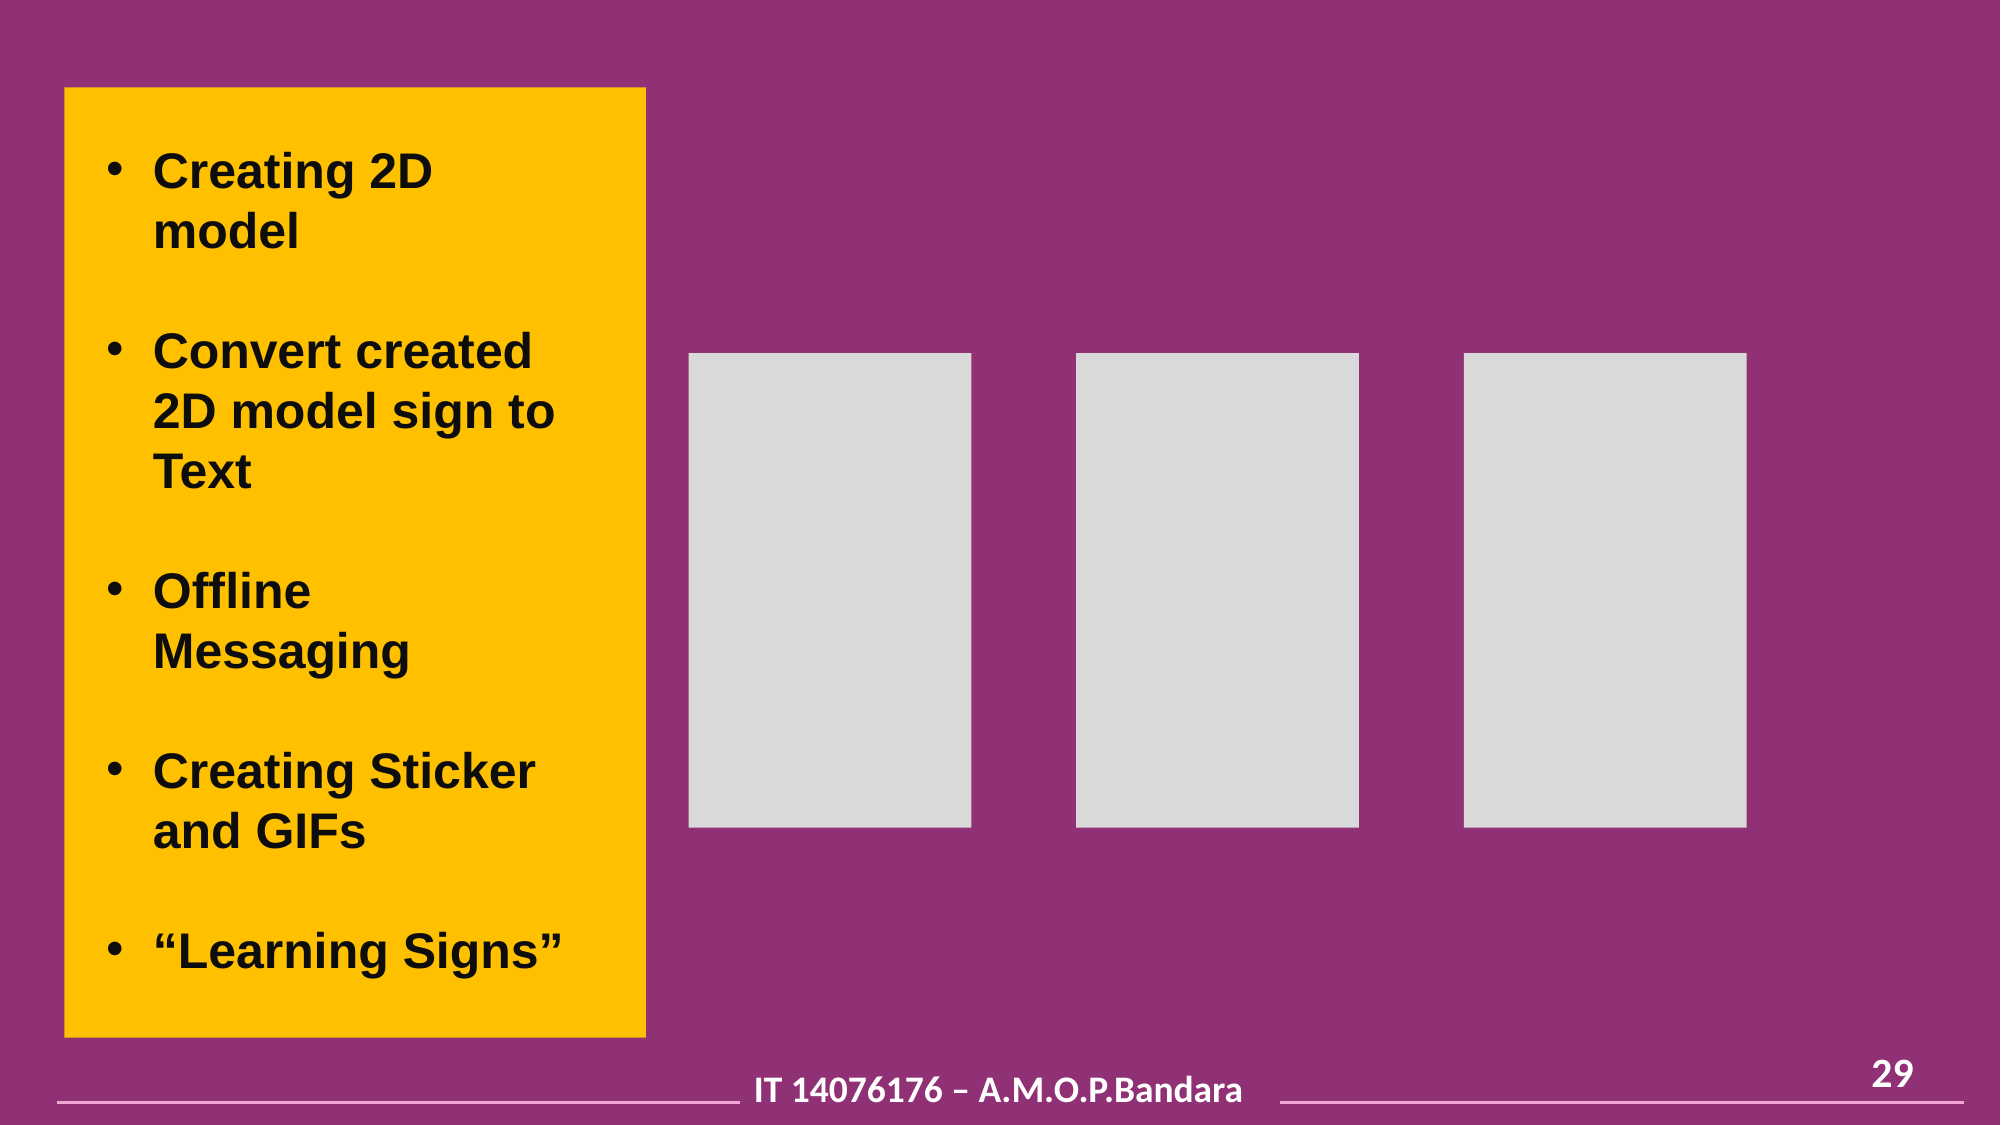

Creating 2D model

Convert created 2D model sign to Text

Offline Messaging

Creating Sticker and GIFs

“Learning Signs”

29
IT 14076176 – A.M.O.P.Bandara